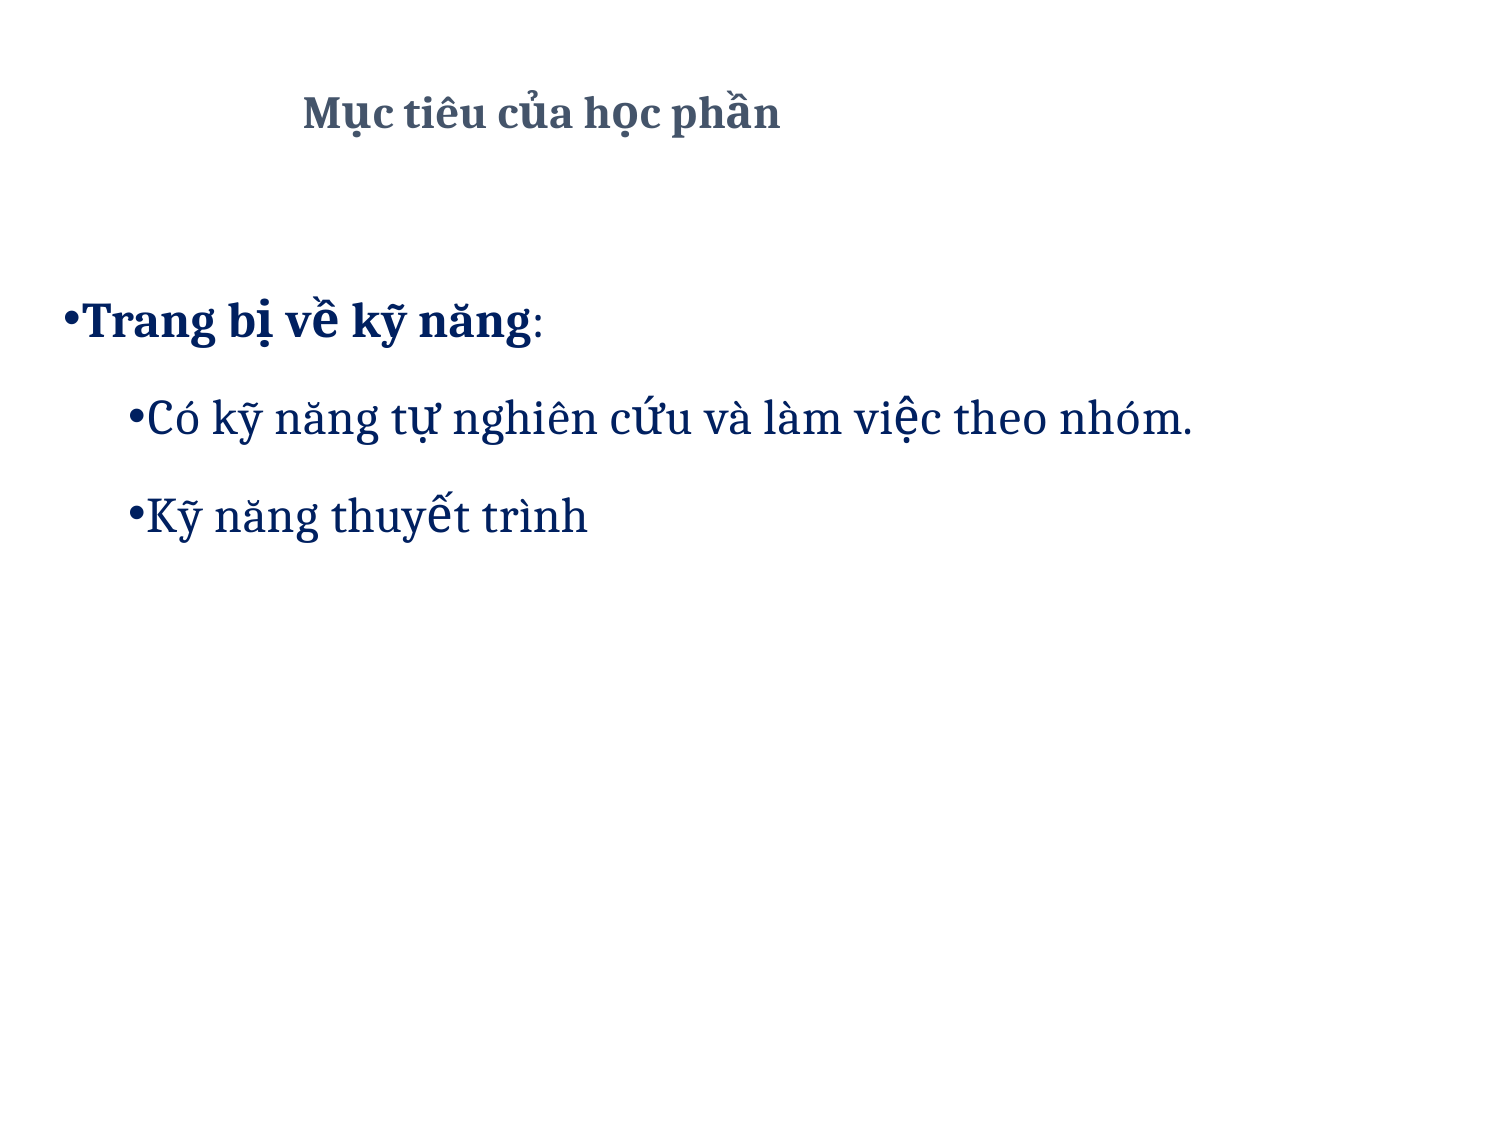

# Mục tiêu của học phần
Trang bị về kỹ năng:
Có kỹ năng tự nghiên cứu và làm việc theo nhóm.
Kỹ năng thuyết trình